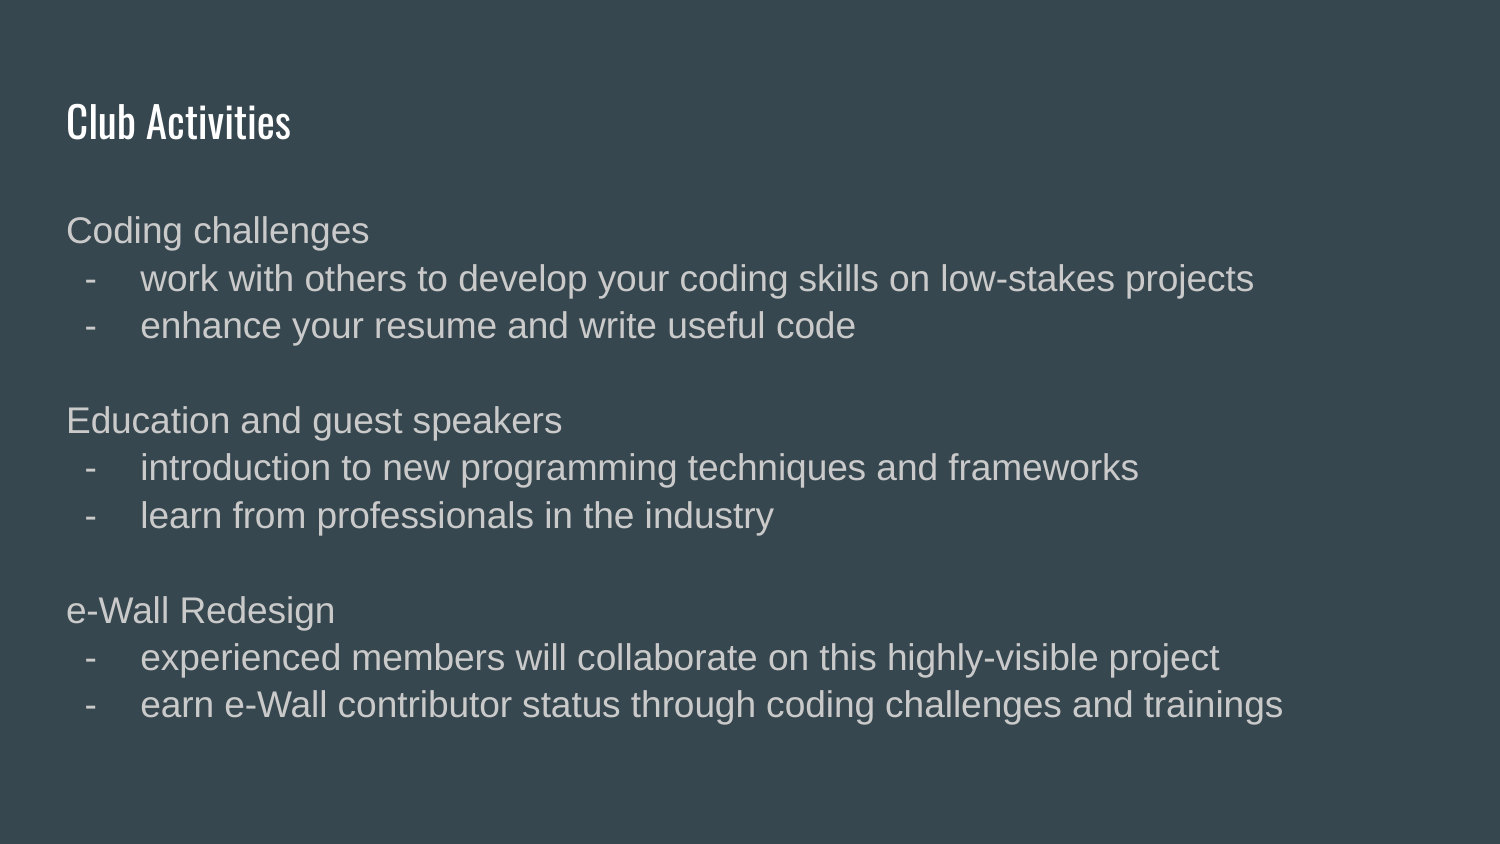

# Club Activities
Coding challenges
work with others to develop your coding skills on low-stakes projects
enhance your resume and write useful code

Education and guest speakers
introduction to new programming techniques and frameworks
learn from professionals in the industry

e-Wall Redesign
experienced members will collaborate on this highly-visible project
earn e-Wall contributor status through coding challenges and trainings